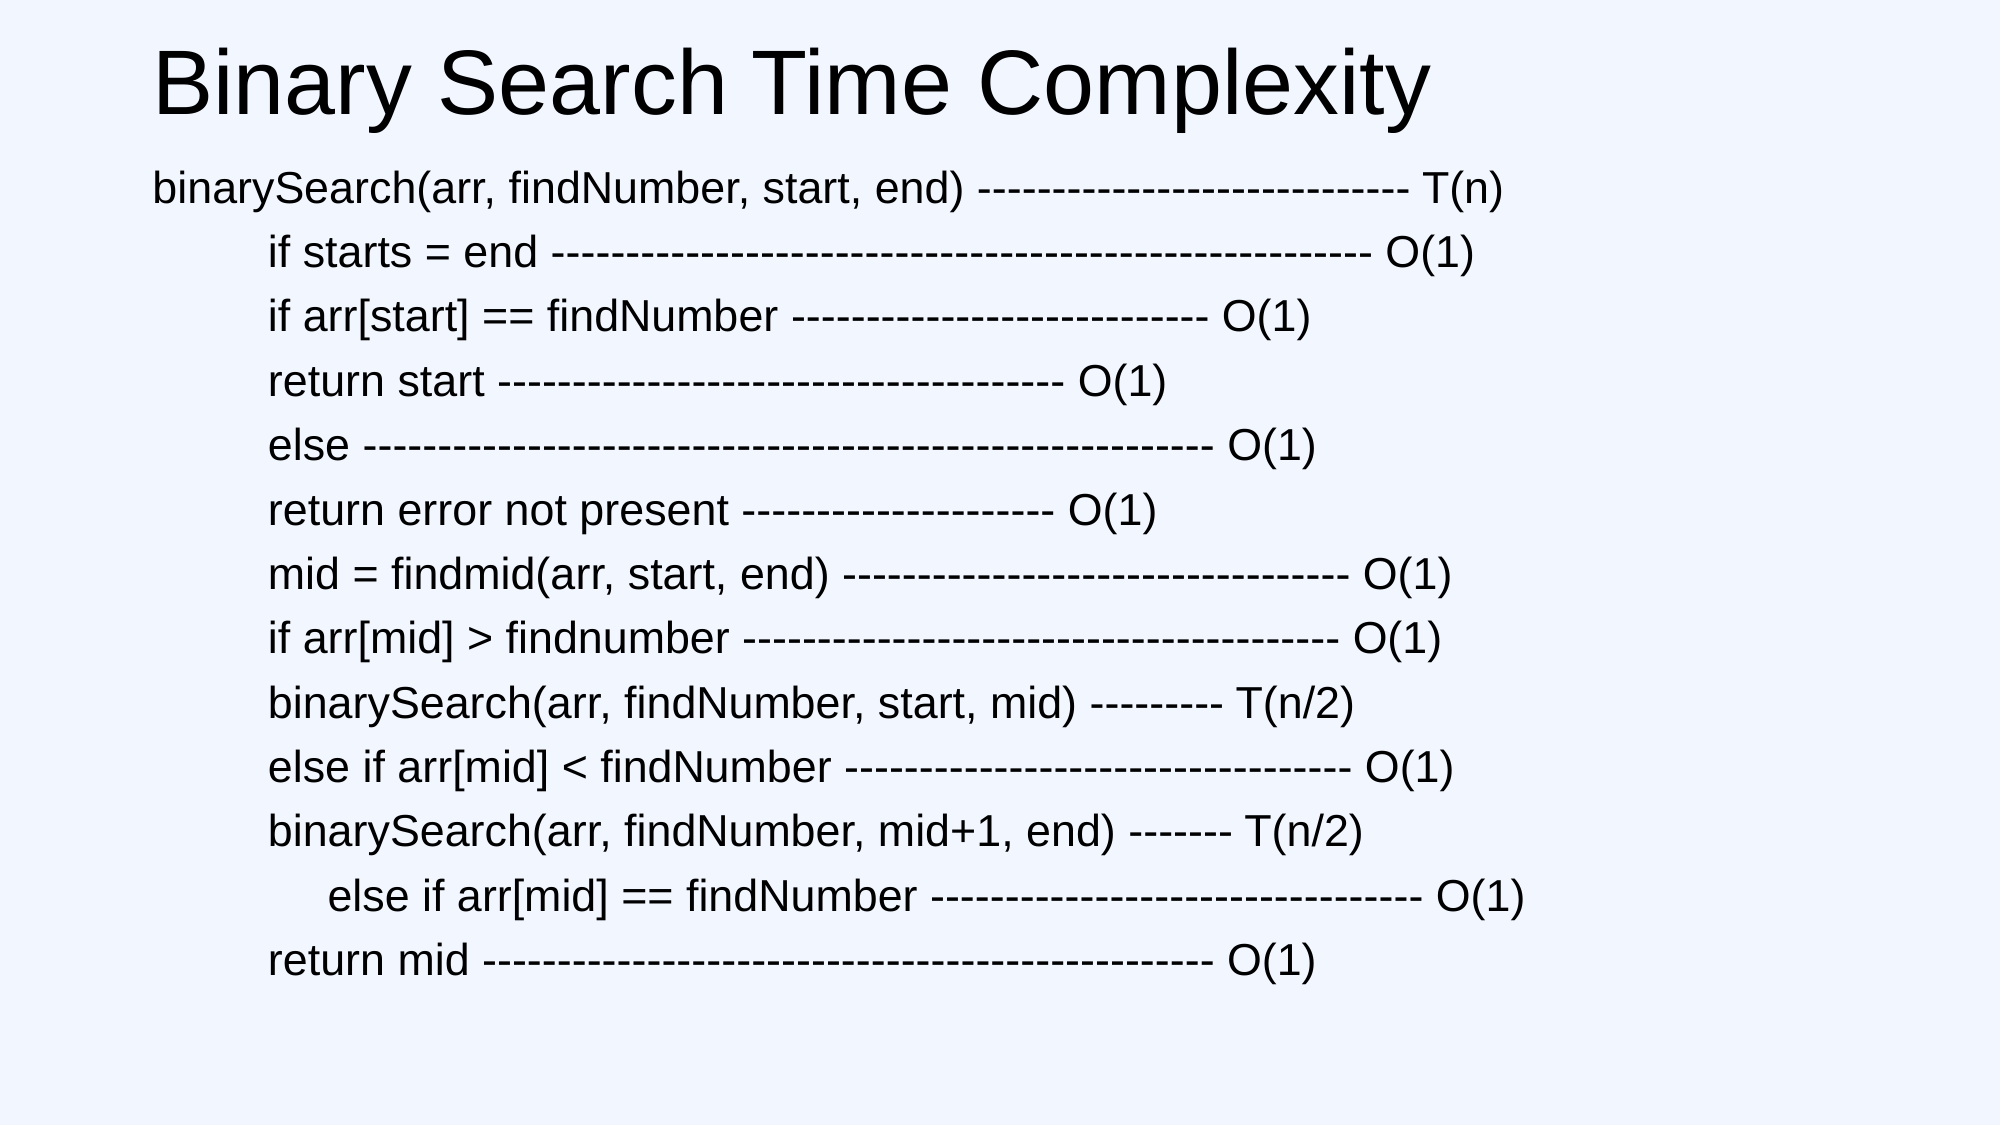

# Binary Search Time Complexity
binarySearch(arr, findNumber, start, end) ----------------------------- T(n)
	if starts = end ------------------------------------------------------- O(1)
		if arr[start] == findNumber ---------------------------- O(1)
			return start -------------------------------------- O(1)
		else --------------------------------------------------------- O(1)
			return error not present --------------------- O(1)
	mid = findmid(arr, start, end) ---------------------------------- O(1)
	if arr[mid] > findnumber ---------------------------------------- O(1)
		binarySearch(arr, findNumber, start, mid) --------- T(n/2)
	else if arr[mid] < findNumber ---------------------------------- O(1)
		binarySearch(arr, findNumber, mid+1, end) ------- T(n/2)
              else if arr[mid] == findNumber --------------------------------- O(1)
		return mid ------------------------------------------------- O(1)